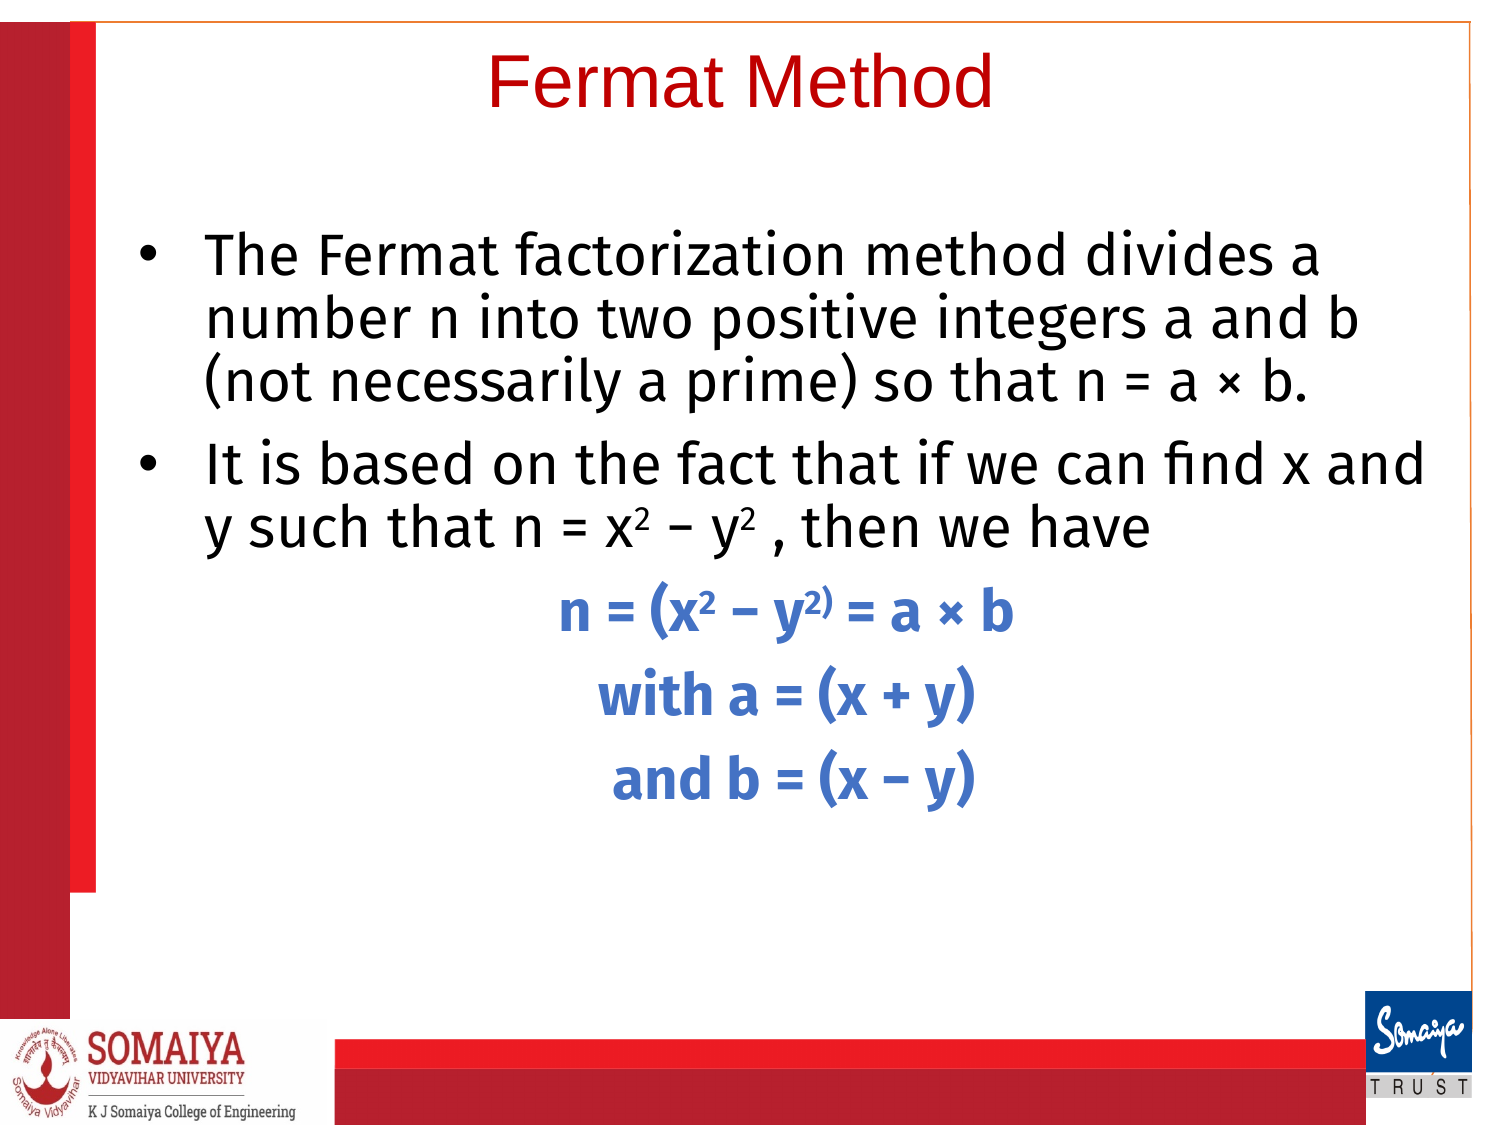

# Fermat Method
The Fermat factorization method divides a number n into two positive integers a and b (not necessarily a prime) so that n = a × b.
It is based on the fact that if we can find x and y such that n = x2 − y2 , then we have
n = (x2 − y2) = a × b
with a = (x + y)
and b = (x − y)